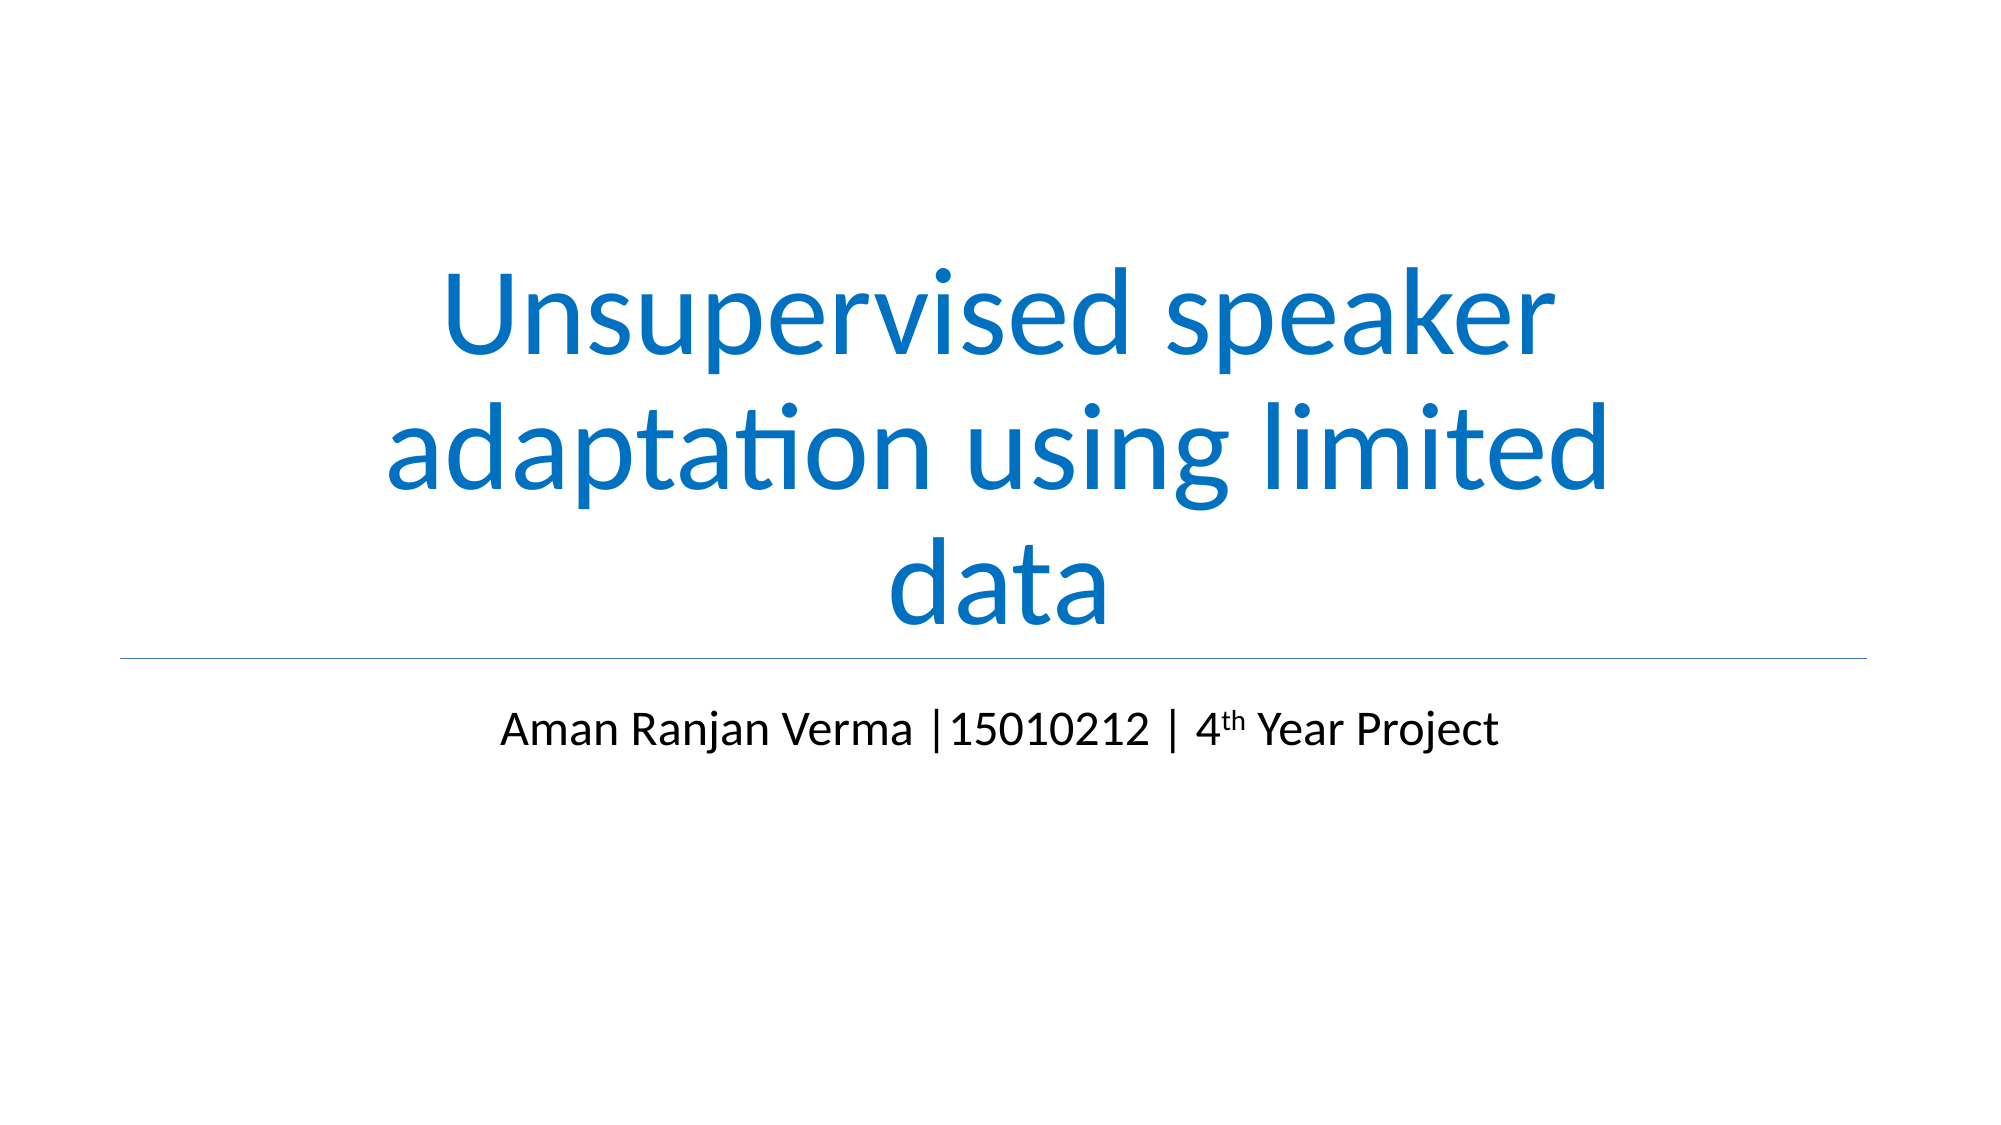

# Unsupervised speaker adaptation using limited data
Aman Ranjan Verma |15010212 | 4th Year Project